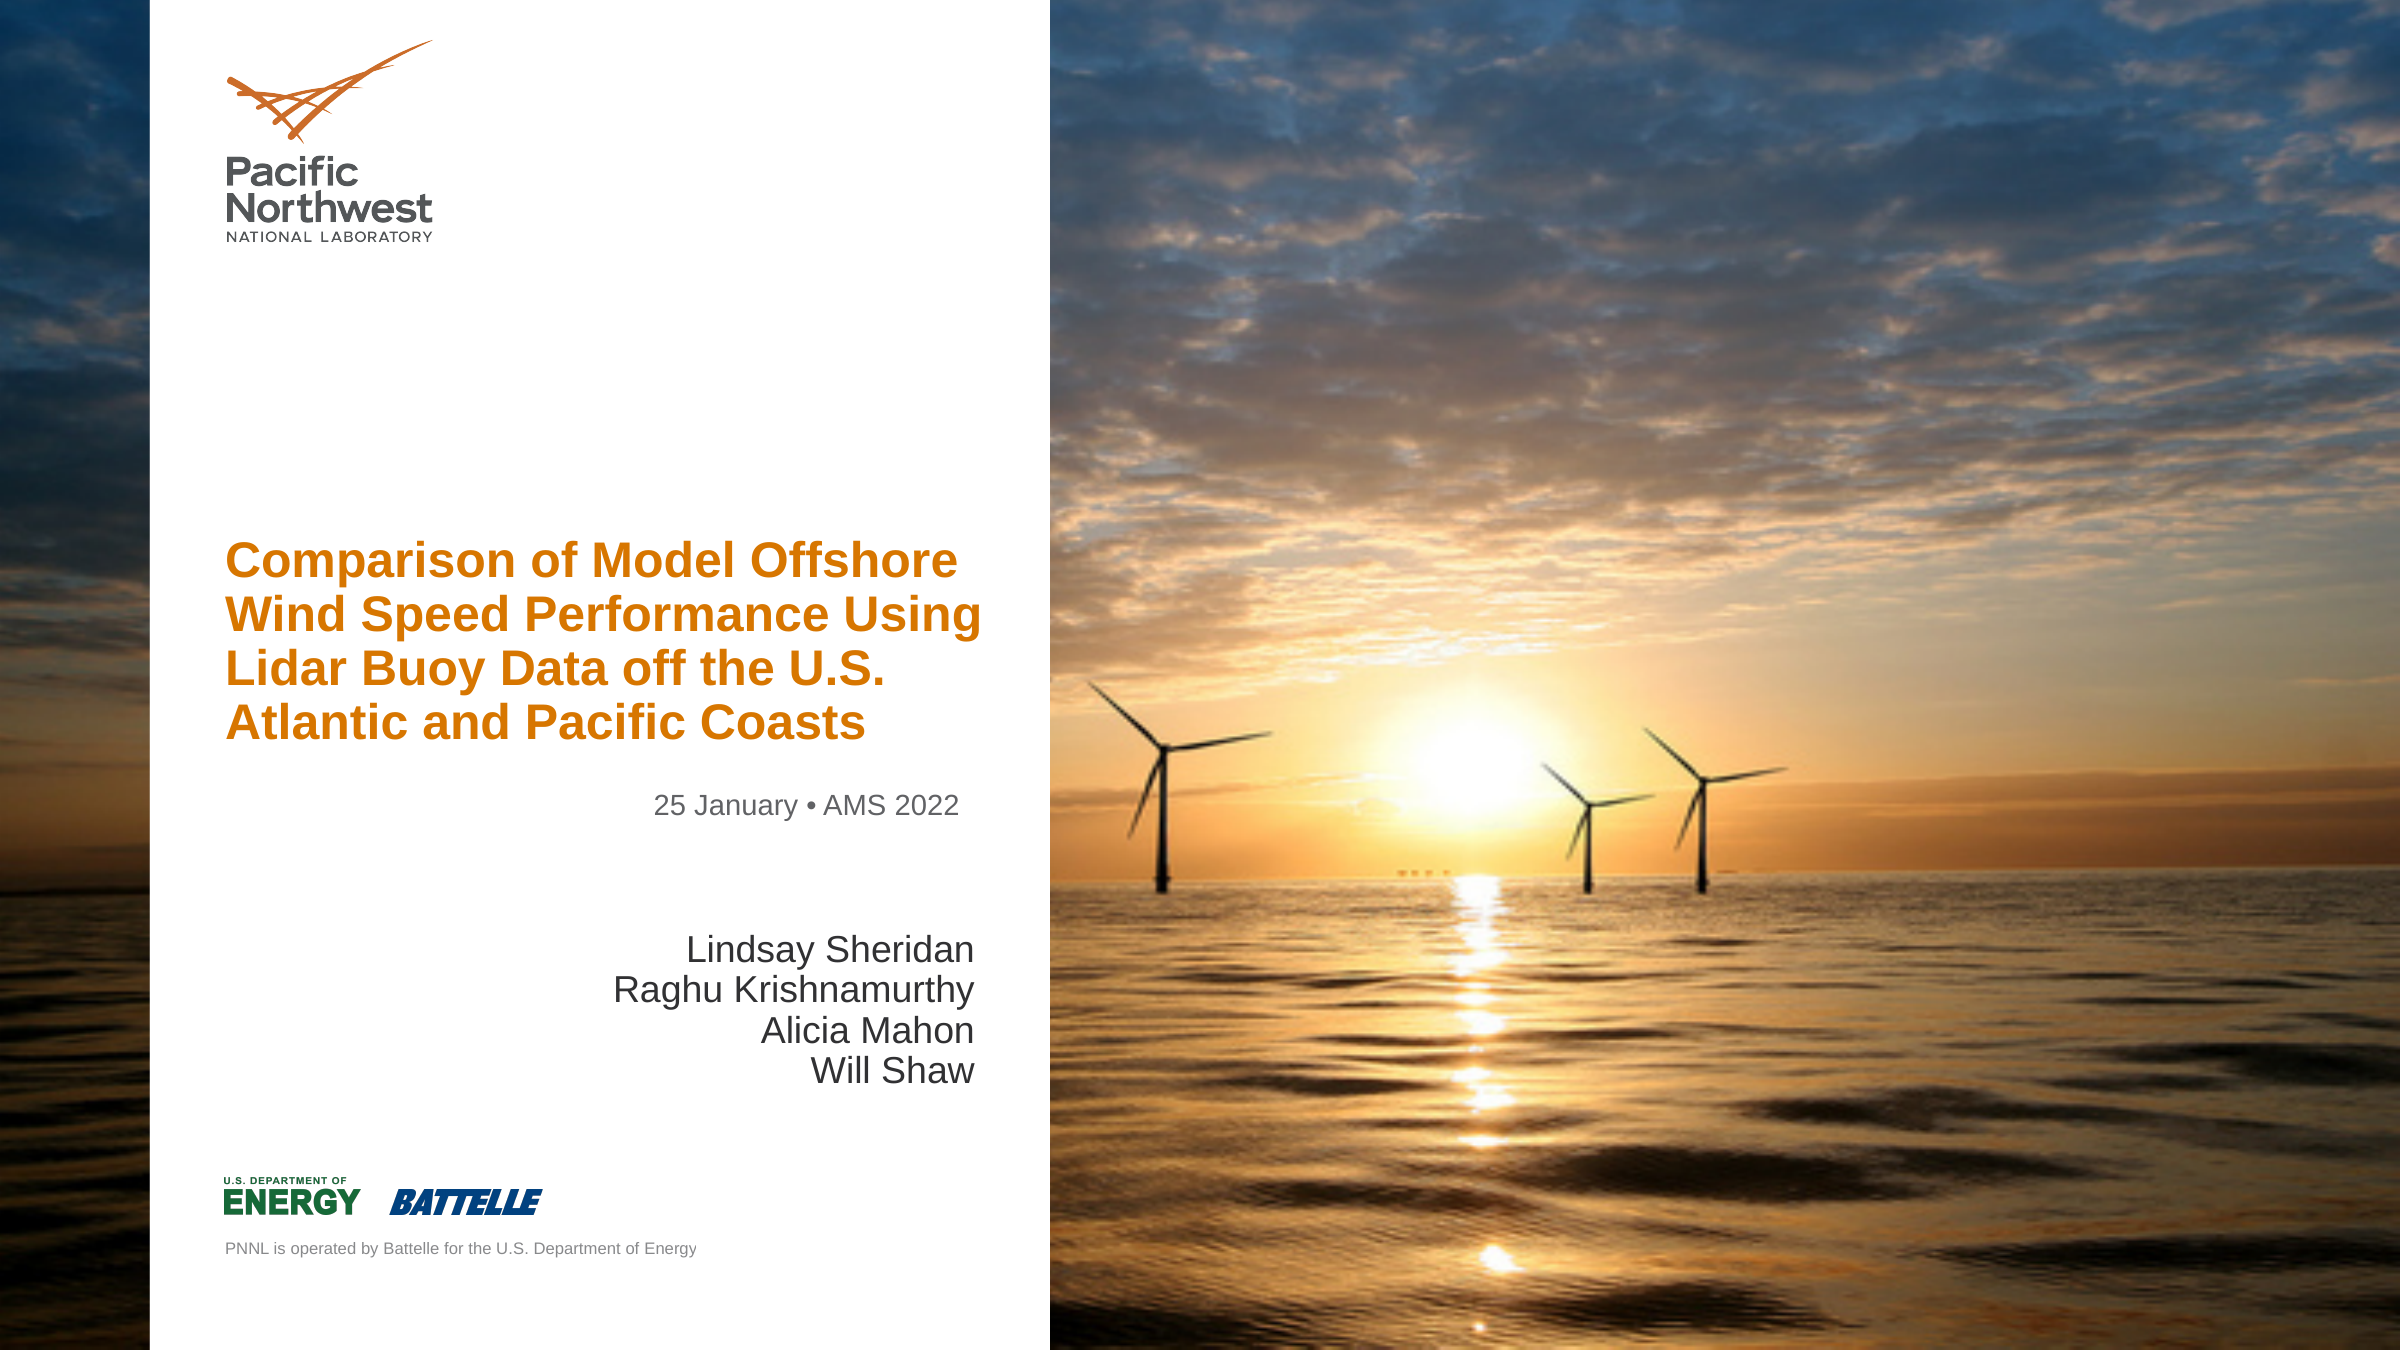

# Comparison of Model Offshore Wind Speed Performance Using Lidar Buoy Data off the U.S. Atlantic and Pacific Coasts
25 January • AMS 2022
Lindsay Sheridan
Raghu Krishnamurthy
Alicia Mahon
Will Shaw